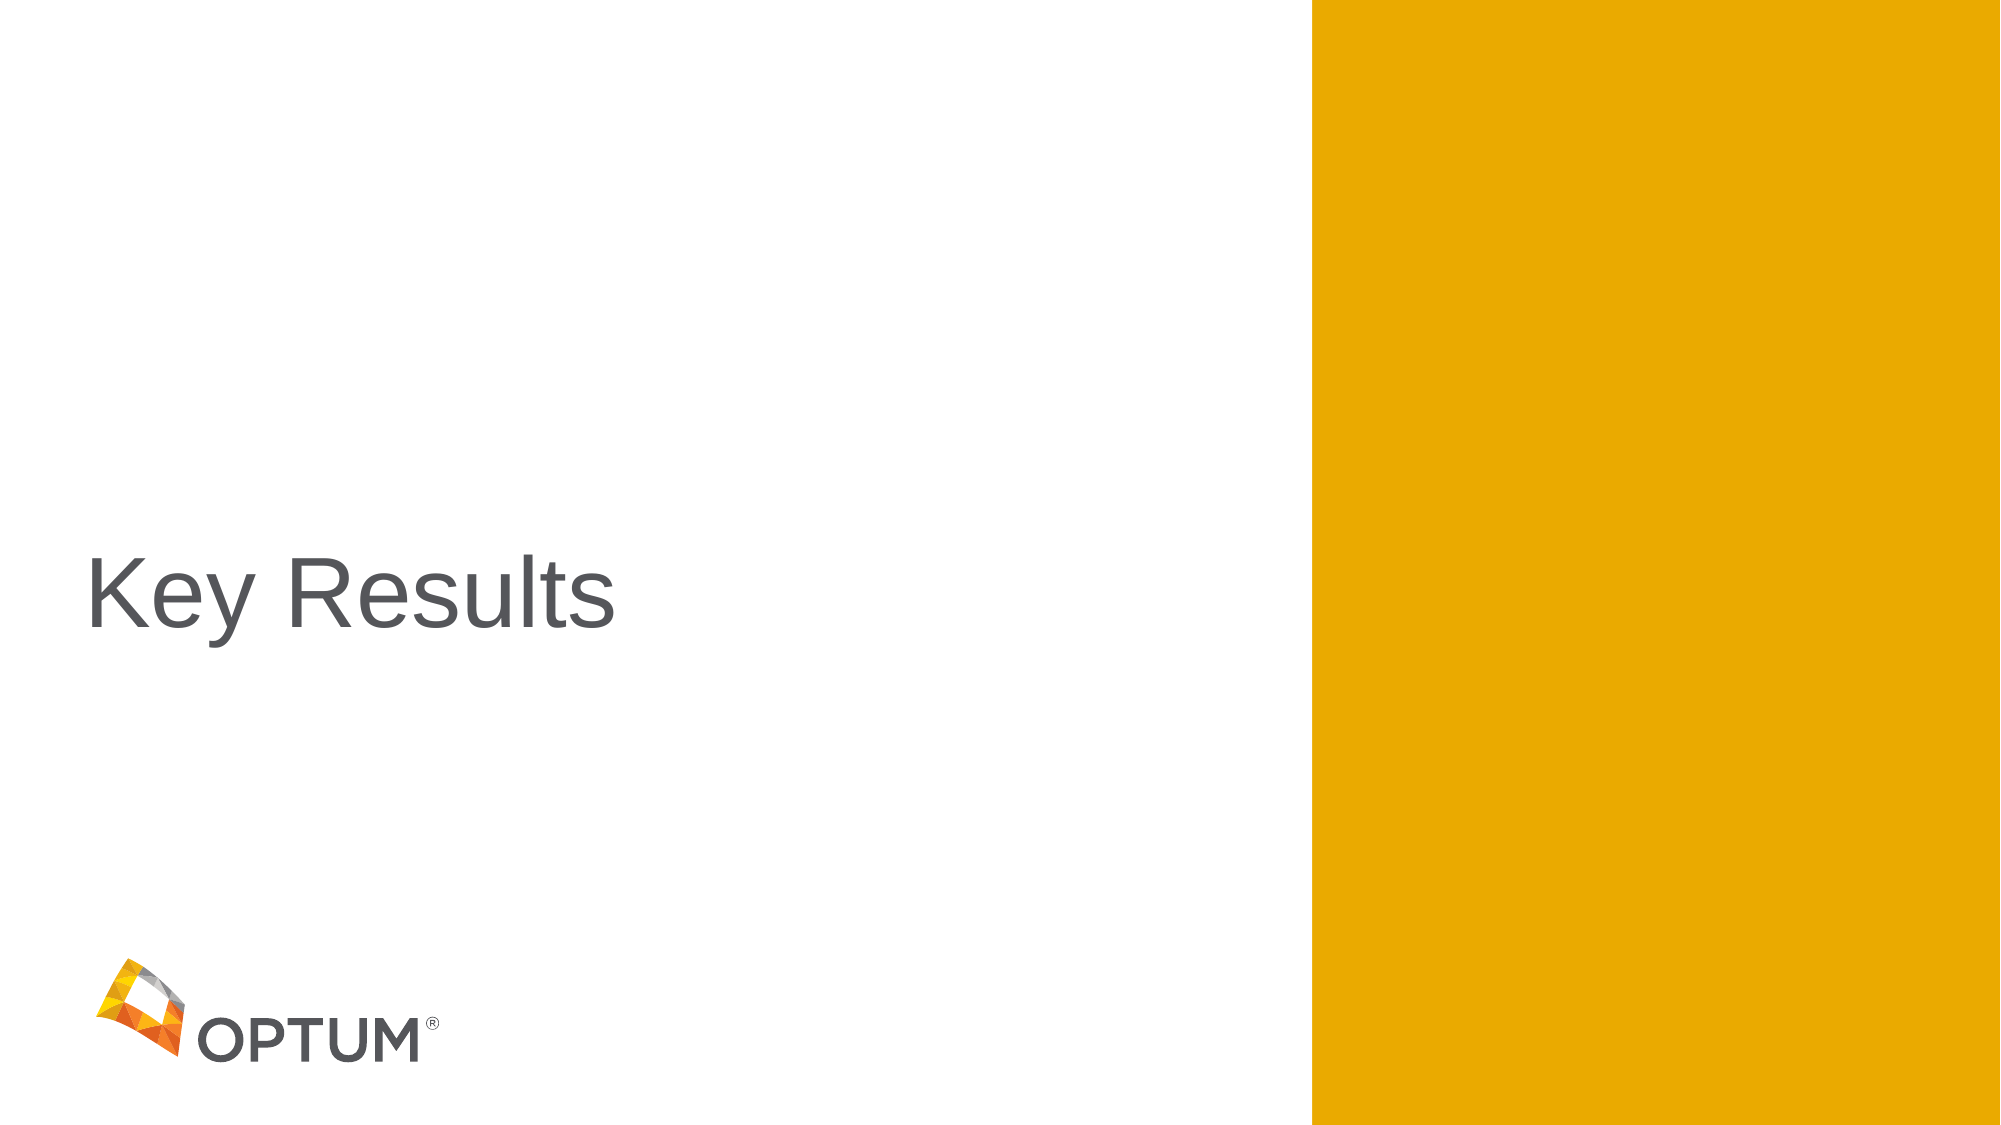

# Key Results

© 2020 Optum, Inc. All rights reserved. Confidential property of Optum. Do not distribute or reproduce without express permission from Optum.